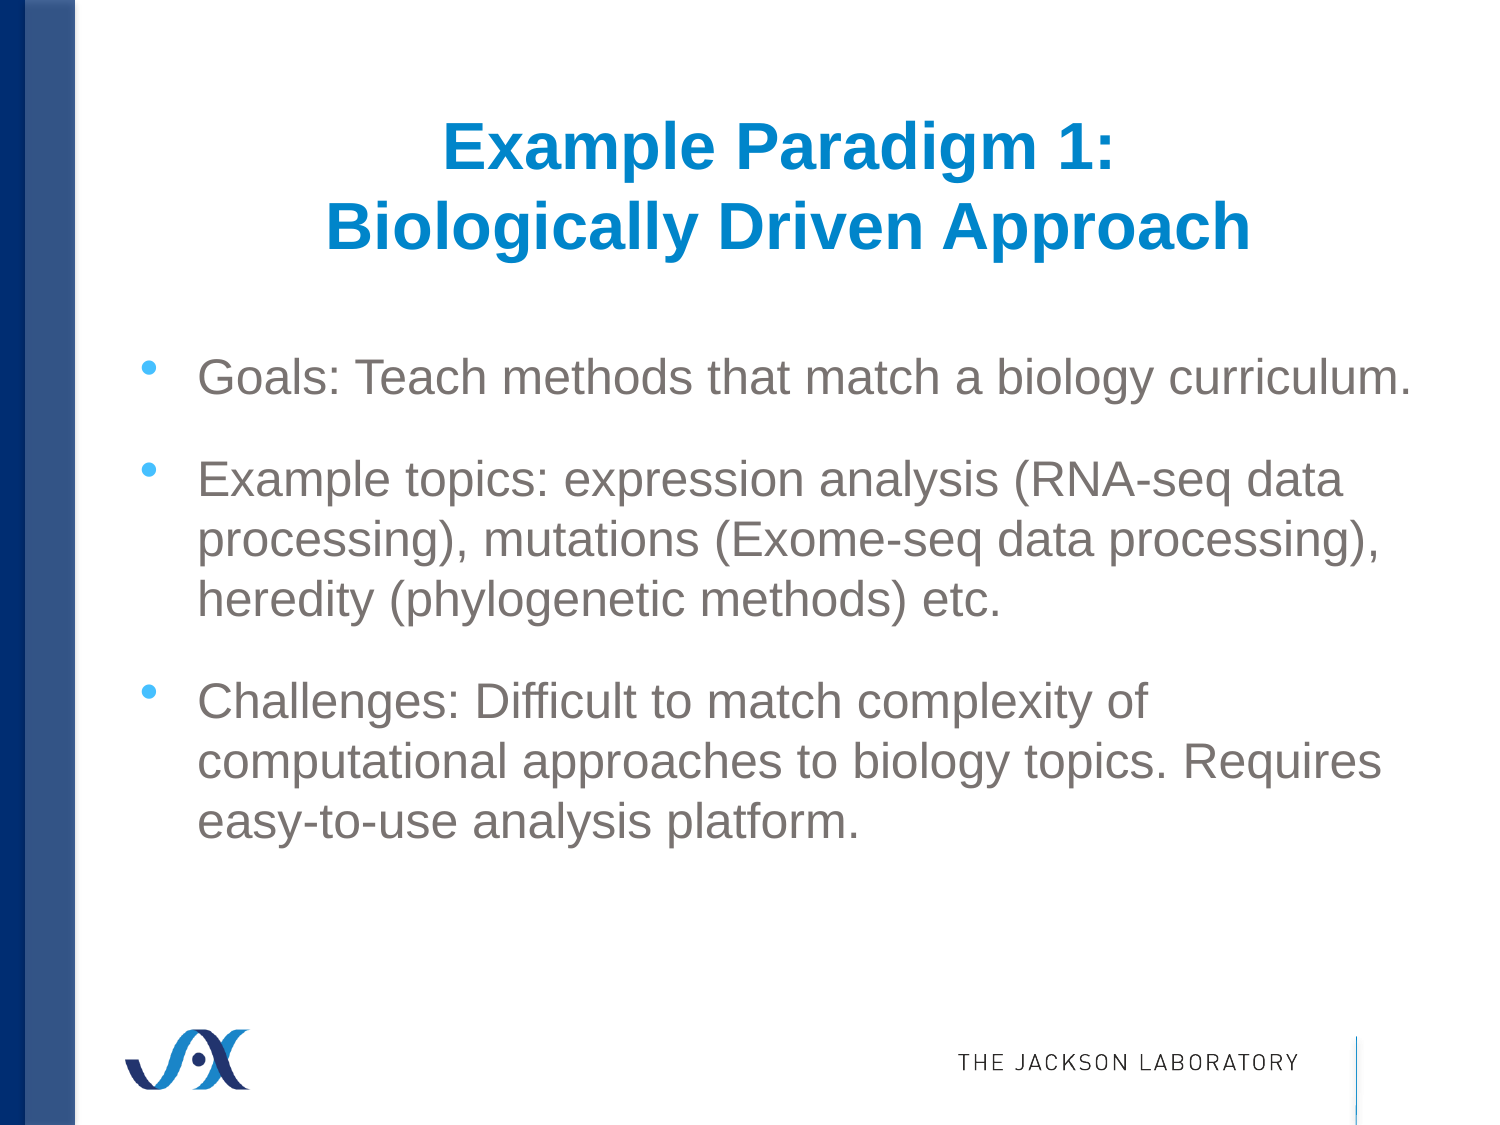

# Example Paradigm 1: Biologically Driven Approach

Goals: Teach methods that match a biology curriculum.
Example topics: expression analysis (RNA-seq data processing), mutations (Exome-seq data processing), heredity (phylogenetic methods) etc.
Challenges: Difficult to match complexity of computational approaches to biology topics. Requires easy-to-use analysis platform.